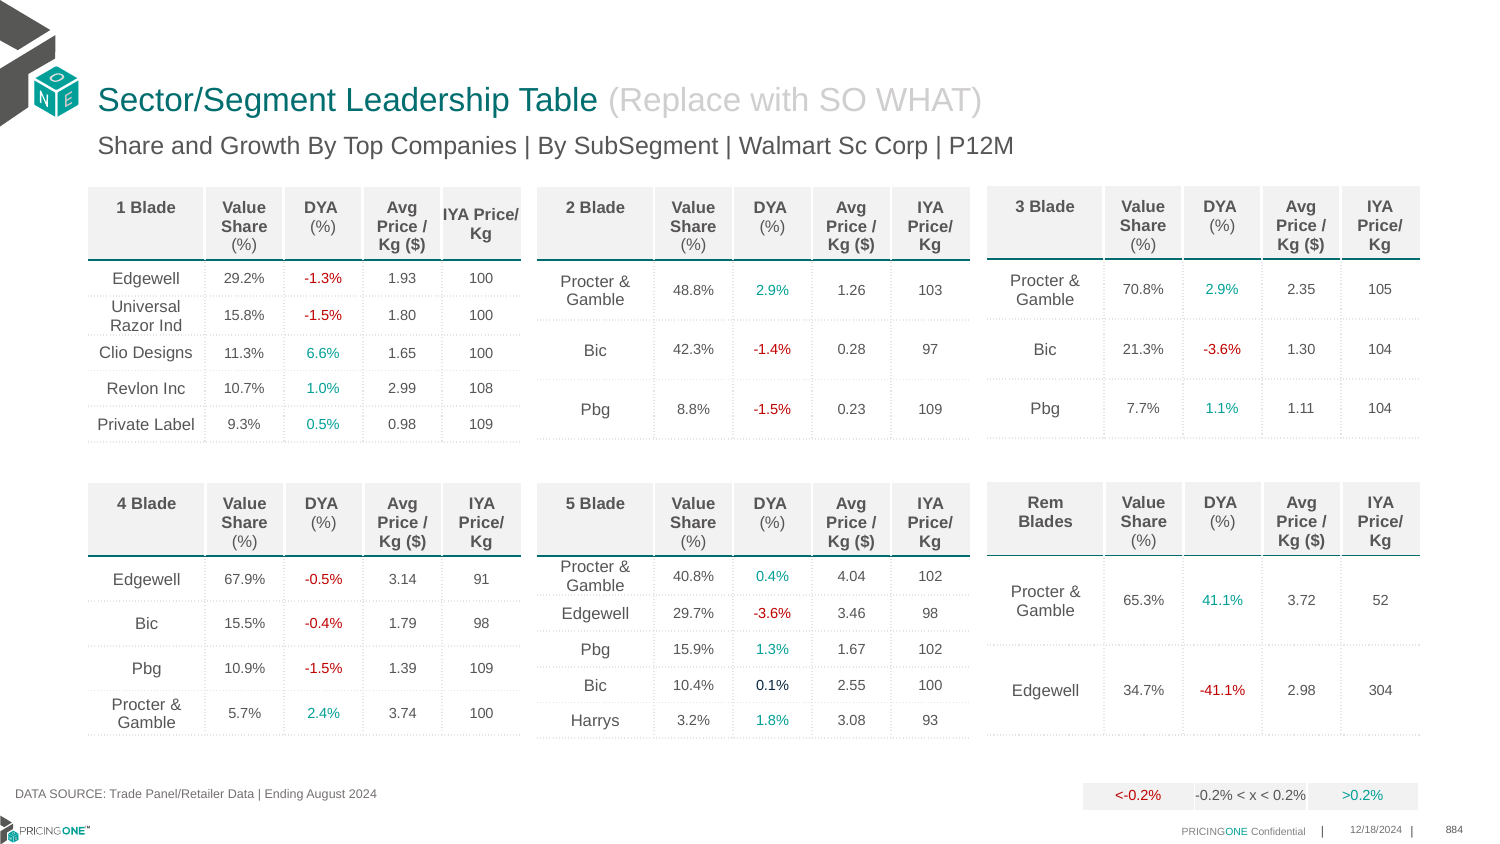

# Sector/Segment Leadership Table (Replace with SO WHAT)
Share and Growth By Top Companies | By SubSegment | Walmart Sc Corp | P12M
| 3 Blade | Value Share (%) | DYA (%) | Avg Price /Kg ($) | IYA Price/Kg |
| --- | --- | --- | --- | --- |
| Procter & Gamble | 70.8% | 2.9% | 2.35 | 105 |
| Bic | 21.3% | -3.6% | 1.30 | 104 |
| Pbg | 7.7% | 1.1% | 1.11 | 104 |
| 1 Blade | Value Share (%) | DYA (%) | Avg Price /Kg ($) | IYA Price/ Kg |
| --- | --- | --- | --- | --- |
| Edgewell | 29.2% | -1.3% | 1.93 | 100 |
| Universal Razor Ind | 15.8% | -1.5% | 1.80 | 100 |
| Clio Designs | 11.3% | 6.6% | 1.65 | 100 |
| Revlon Inc | 10.7% | 1.0% | 2.99 | 108 |
| Private Label | 9.3% | 0.5% | 0.98 | 109 |
| 2 Blade | Value Share (%) | DYA (%) | Avg Price /Kg ($) | IYA Price/Kg |
| --- | --- | --- | --- | --- |
| Procter & Gamble | 48.8% | 2.9% | 1.26 | 103 |
| Bic | 42.3% | -1.4% | 0.28 | 97 |
| Pbg | 8.8% | -1.5% | 0.23 | 109 |
| Rem Blades | Value Share (%) | DYA (%) | Avg Price /Kg ($) | IYA Price/Kg |
| --- | --- | --- | --- | --- |
| Procter & Gamble | 65.3% | 41.1% | 3.72 | 52 |
| Edgewell | 34.7% | -41.1% | 2.98 | 304 |
| 4 Blade | Value Share (%) | DYA (%) | Avg Price /Kg ($) | IYA Price/Kg |
| --- | --- | --- | --- | --- |
| Edgewell | 67.9% | -0.5% | 3.14 | 91 |
| Bic | 15.5% | -0.4% | 1.79 | 98 |
| Pbg | 10.9% | -1.5% | 1.39 | 109 |
| Procter & Gamble | 5.7% | 2.4% | 3.74 | 100 |
| 5 Blade | Value Share (%) | DYA (%) | Avg Price /Kg ($) | IYA Price/Kg |
| --- | --- | --- | --- | --- |
| Procter & Gamble | 40.8% | 0.4% | 4.04 | 102 |
| Edgewell | 29.7% | -3.6% | 3.46 | 98 |
| Pbg | 15.9% | 1.3% | 1.67 | 102 |
| Bic | 10.4% | 0.1% | 2.55 | 100 |
| Harrys | 3.2% | 1.8% | 3.08 | 93 |
DATA SOURCE: Trade Panel/Retailer Data | Ending August 2024
| <-0.2% | -0.2% < x < 0.2% | >0.2% |
| --- | --- | --- |

12/18/2024
884